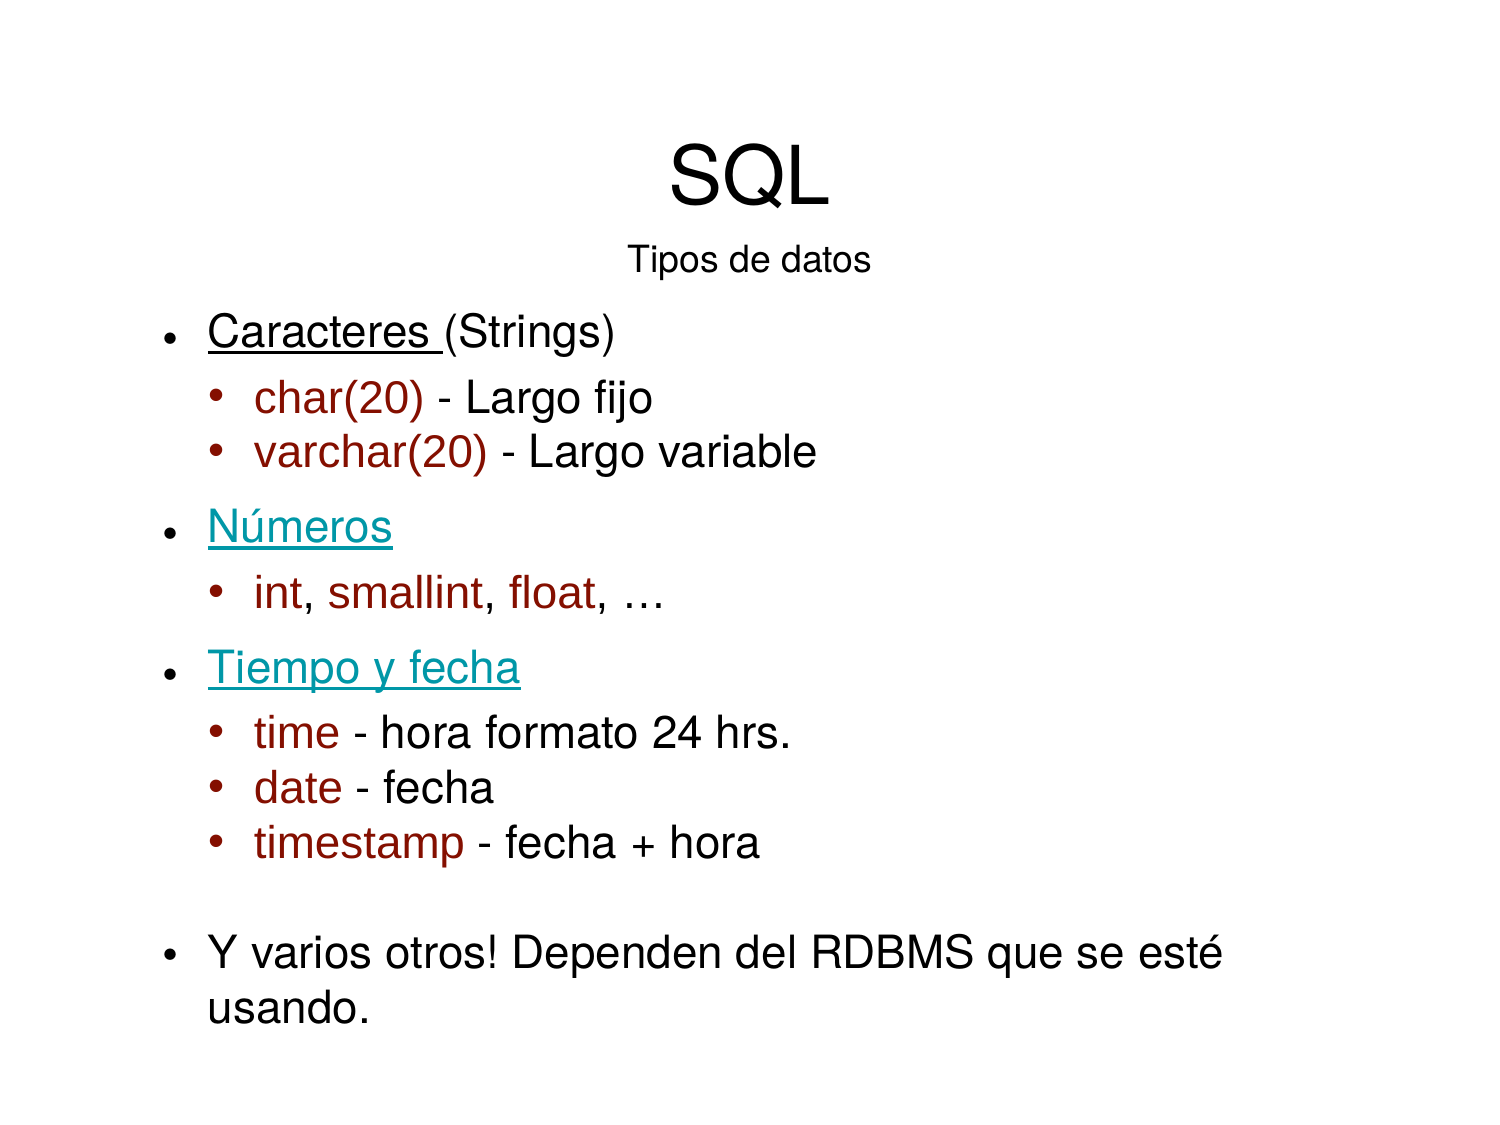

SQL
Tipos de datos
Caracteres (Strings)
char(20) - Largo fijo
varchar(20) - Largo variable
Números
int, smallint, float, …
Tiempo y fecha
time - hora formato 24 hrs.
date - fecha
timestamp - fecha + hora
Y varios otros! Dependen del RDBMS que se esté usando.